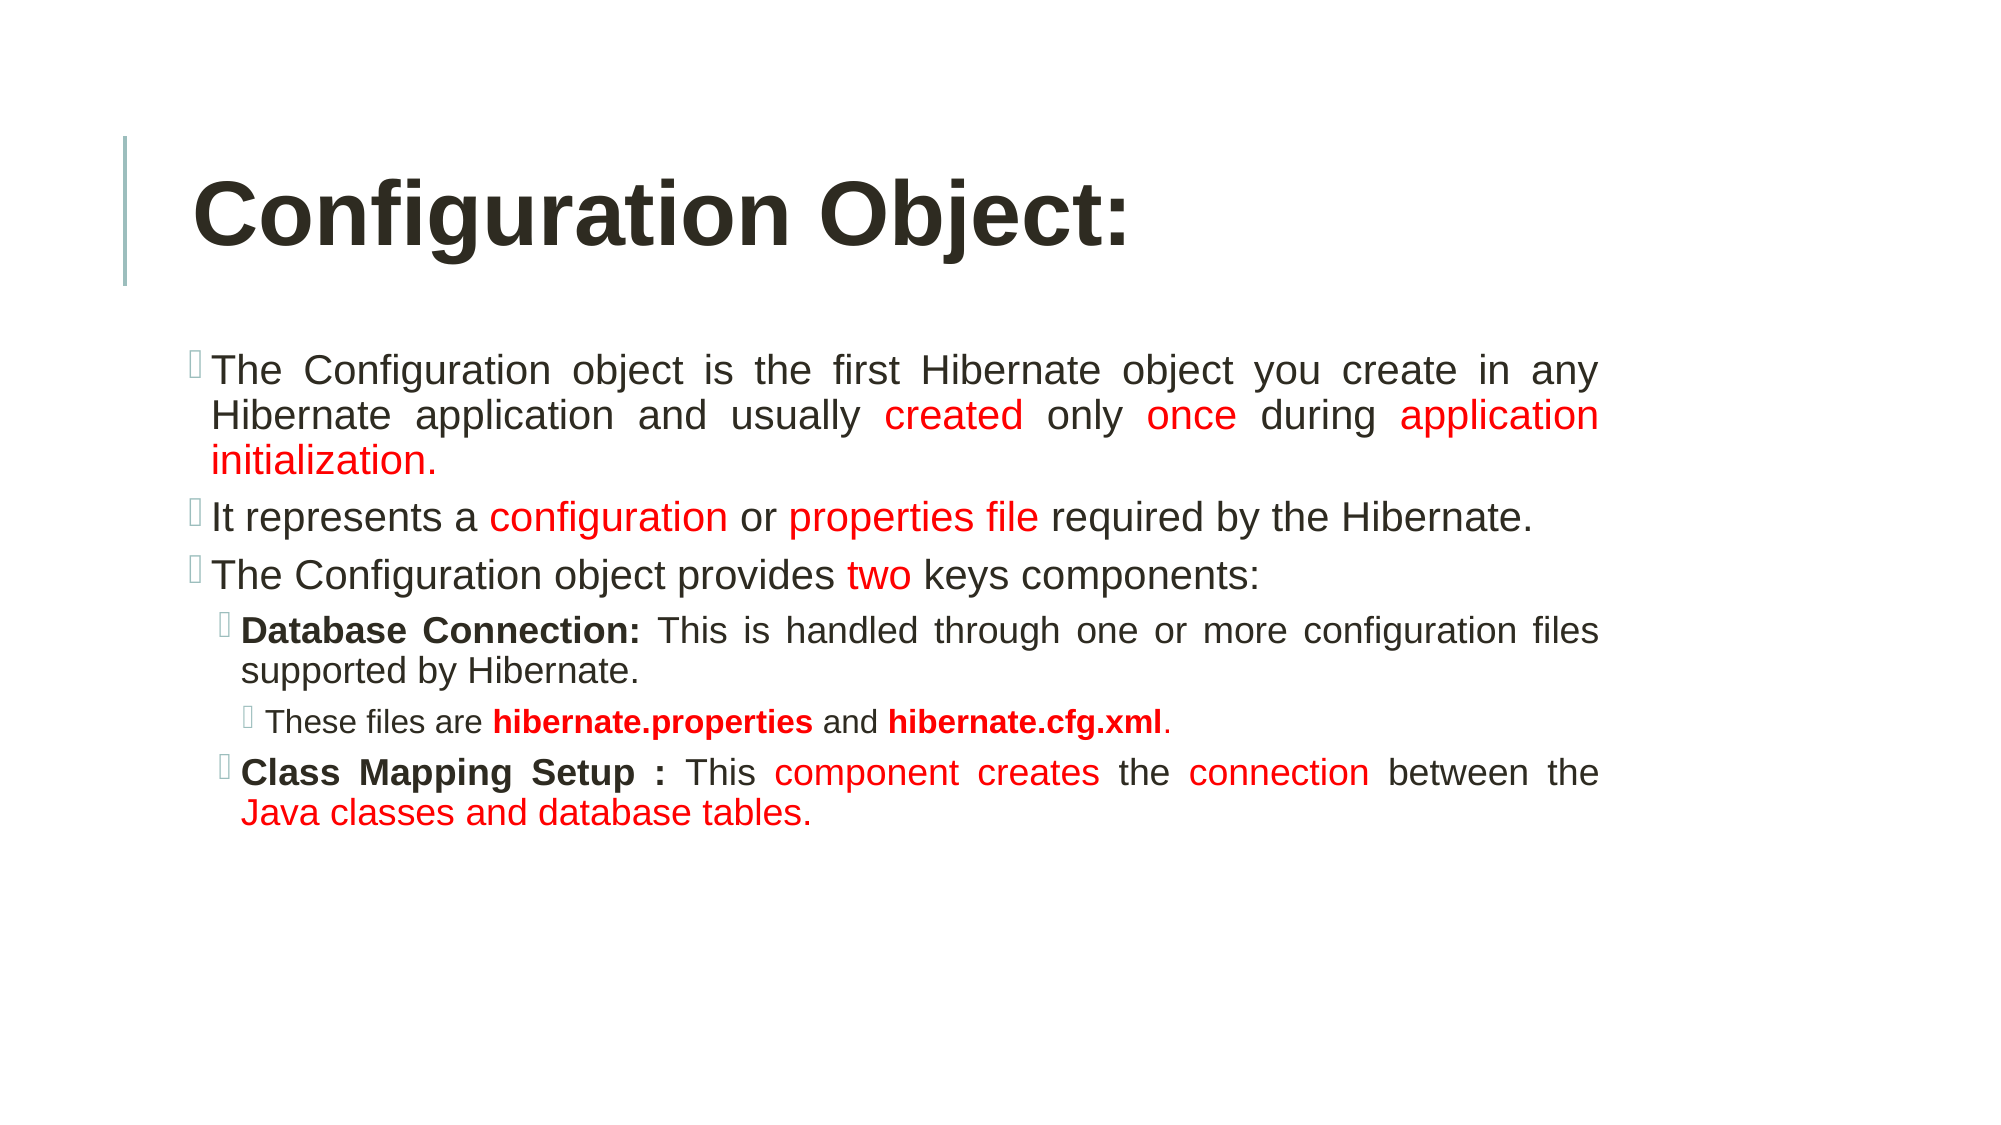

Configuration Object:

The Configuration object is the first Hibernate object you create in any Hibernate application and usually created only once during application initialization.
It represents a configuration or properties file required by the Hibernate.
The Configuration object provides two keys components:
Database Connection: This is handled through one or more configuration files supported by Hibernate.
These files are hibernate.properties and hibernate.cfg.xml.
Class Mapping Setup : This component creates the connection between the Java classes and database tables.